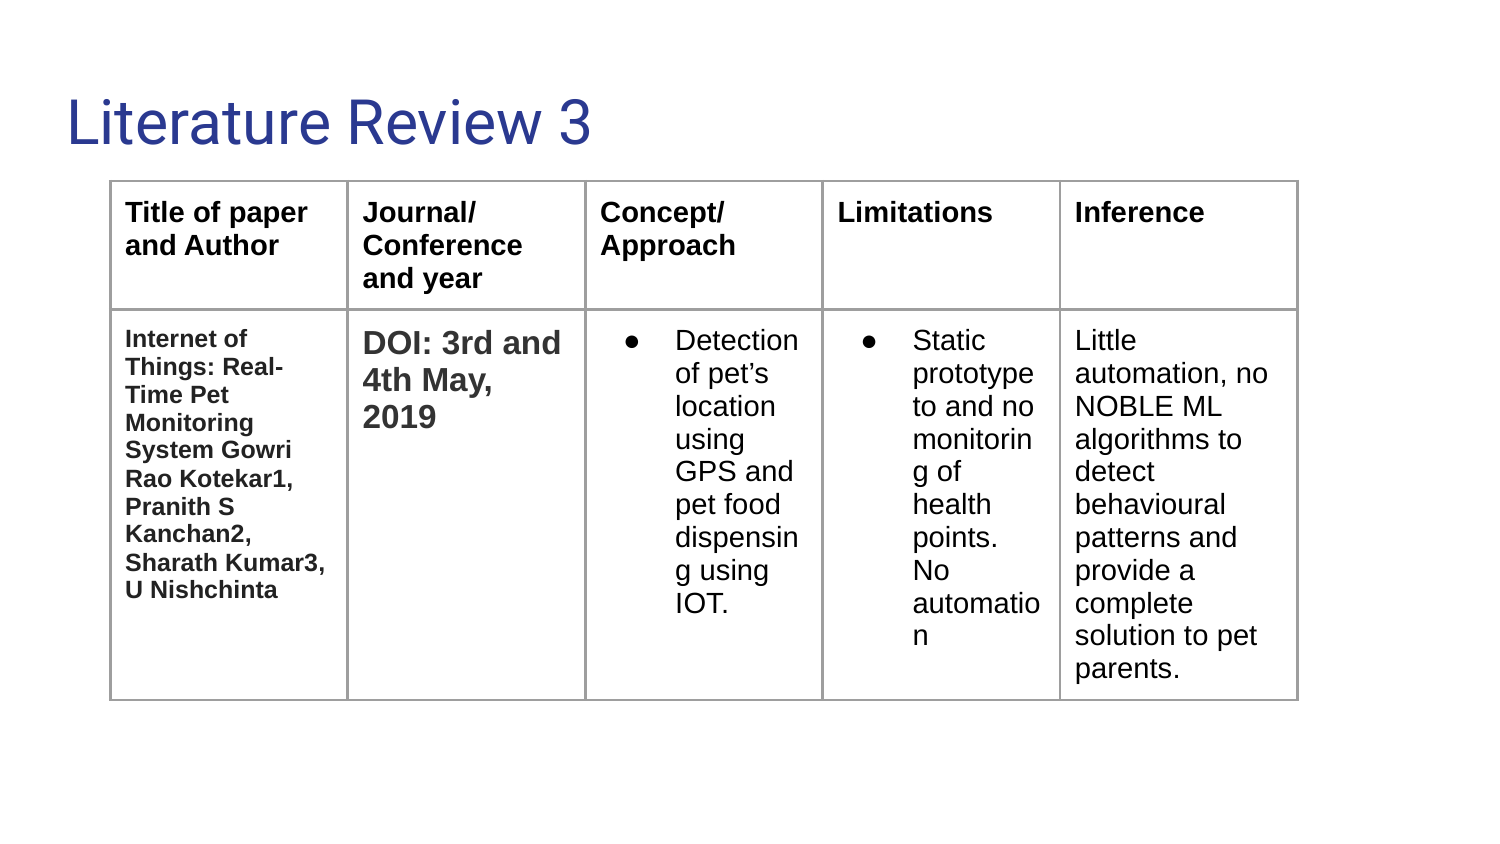

# Literature Review 3

| Title of paper and Author | Journal/ Conference and year | Concept/ Approach | Limitations | Inference |
| --- | --- | --- | --- | --- |
| Internet of Things: Real-Time Pet Monitoring System Gowri Rao Kotekar1, Pranith S Kanchan2, Sharath Kumar3, U Nishchinta | DOI: 3rd and 4th May, 2019 | Detection of pet’s location using GPS and pet food dispensing using IOT. | Static prototype to and no monitoring of health points. No automation | Little automation, no NOBLE ML algorithms to detect behavioural patterns and provide a complete solution to pet parents. |